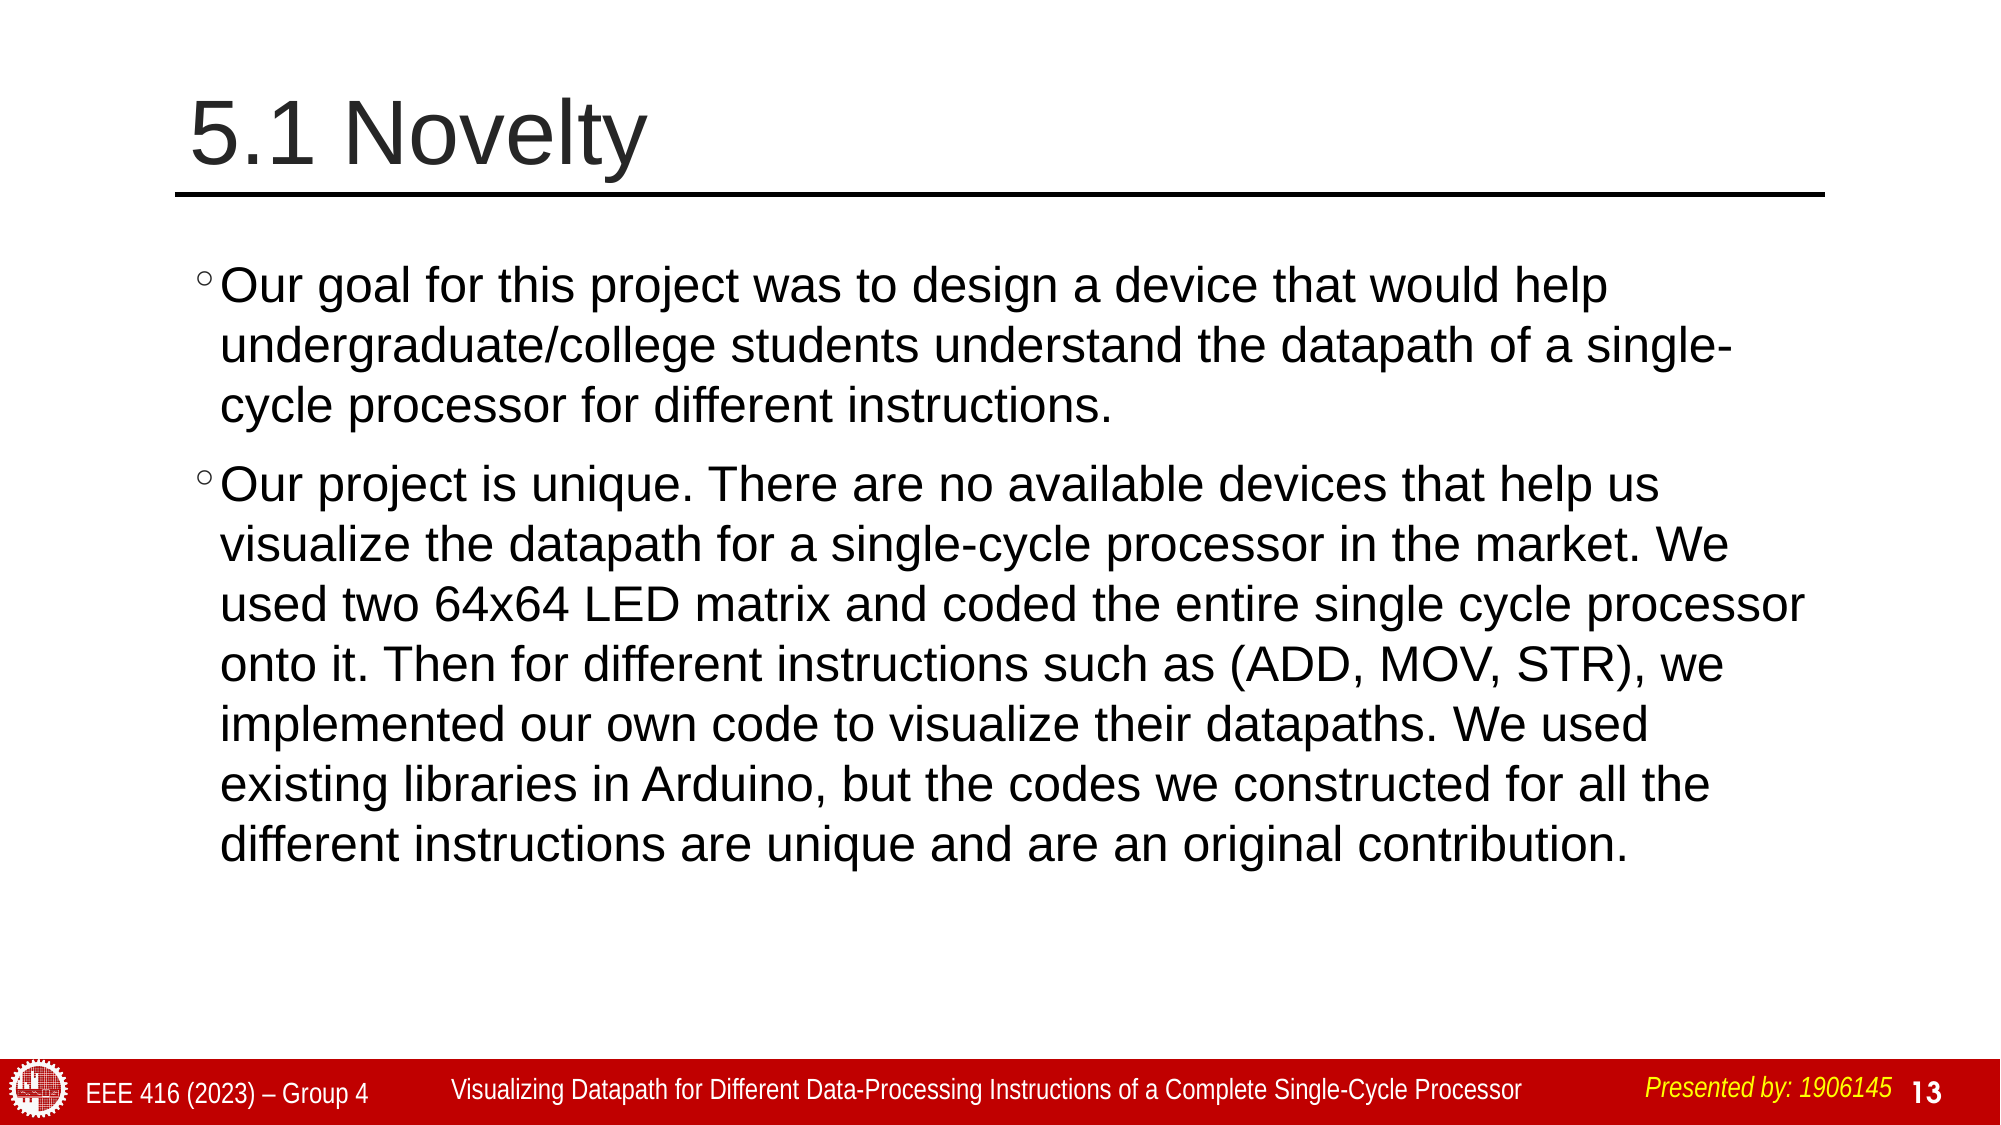

# 5.1 Novelty
Our goal for this project was to design a device that would help undergraduate/college students understand the datapath of a single-cycle processor for different instructions.
Our project is unique. There are no available devices that help us visualize the datapath for a single-cycle processor in the market. We used two 64x64 LED matrix and coded the entire single cycle processor onto it. Then for different instructions such as (ADD, MOV, STR), we implemented our own code to visualize their datapaths. We used existing libraries in Arduino, but the codes we constructed for all the different instructions are unique and are an original contribution.
Presented by: 1906145
Visualizing Datapath for Different Data-Processing Instructions of a Complete Single-Cycle Processor
EEE 416 (2023) – Group 4
13